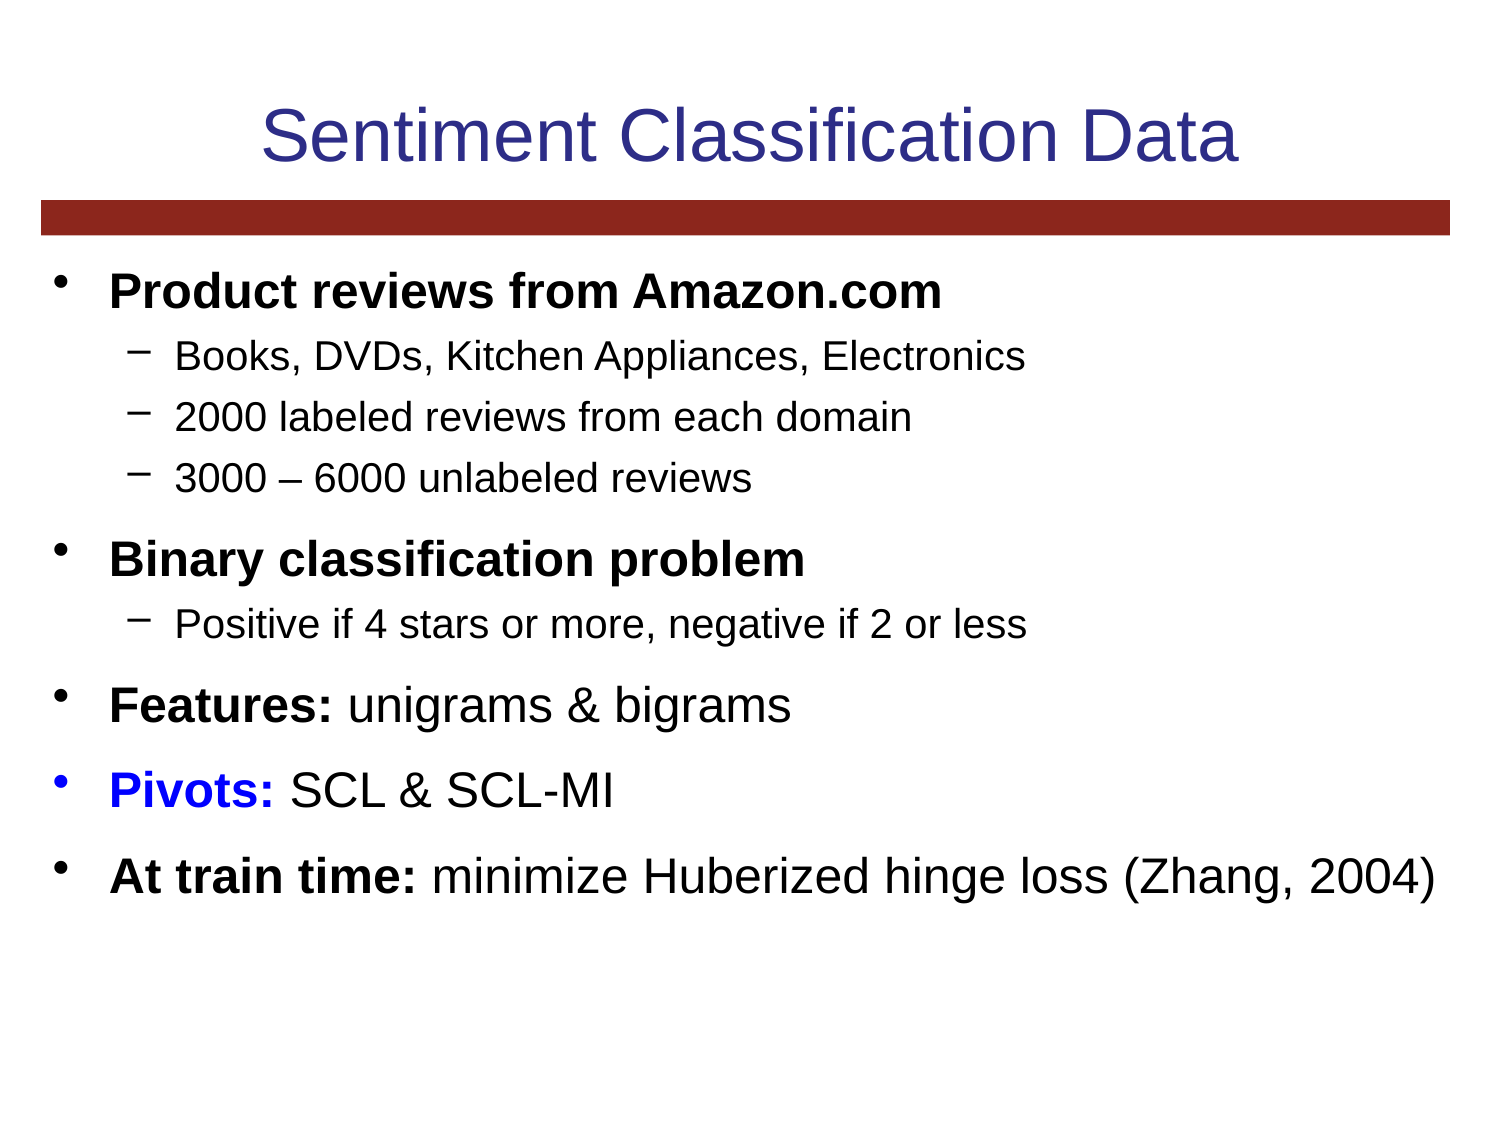

# Sentiment Classification Data
Product reviews from Amazon.com
Books, DVDs, Kitchen Appliances, Electronics
2000 labeled reviews from each domain
3000 – 6000 unlabeled reviews
Binary classification problem
Positive if 4 stars or more, negative if 2 or less
Features: unigrams & bigrams
Pivots: SCL & SCL-MI
At train time: minimize Huberized hinge loss (Zhang, 2004)